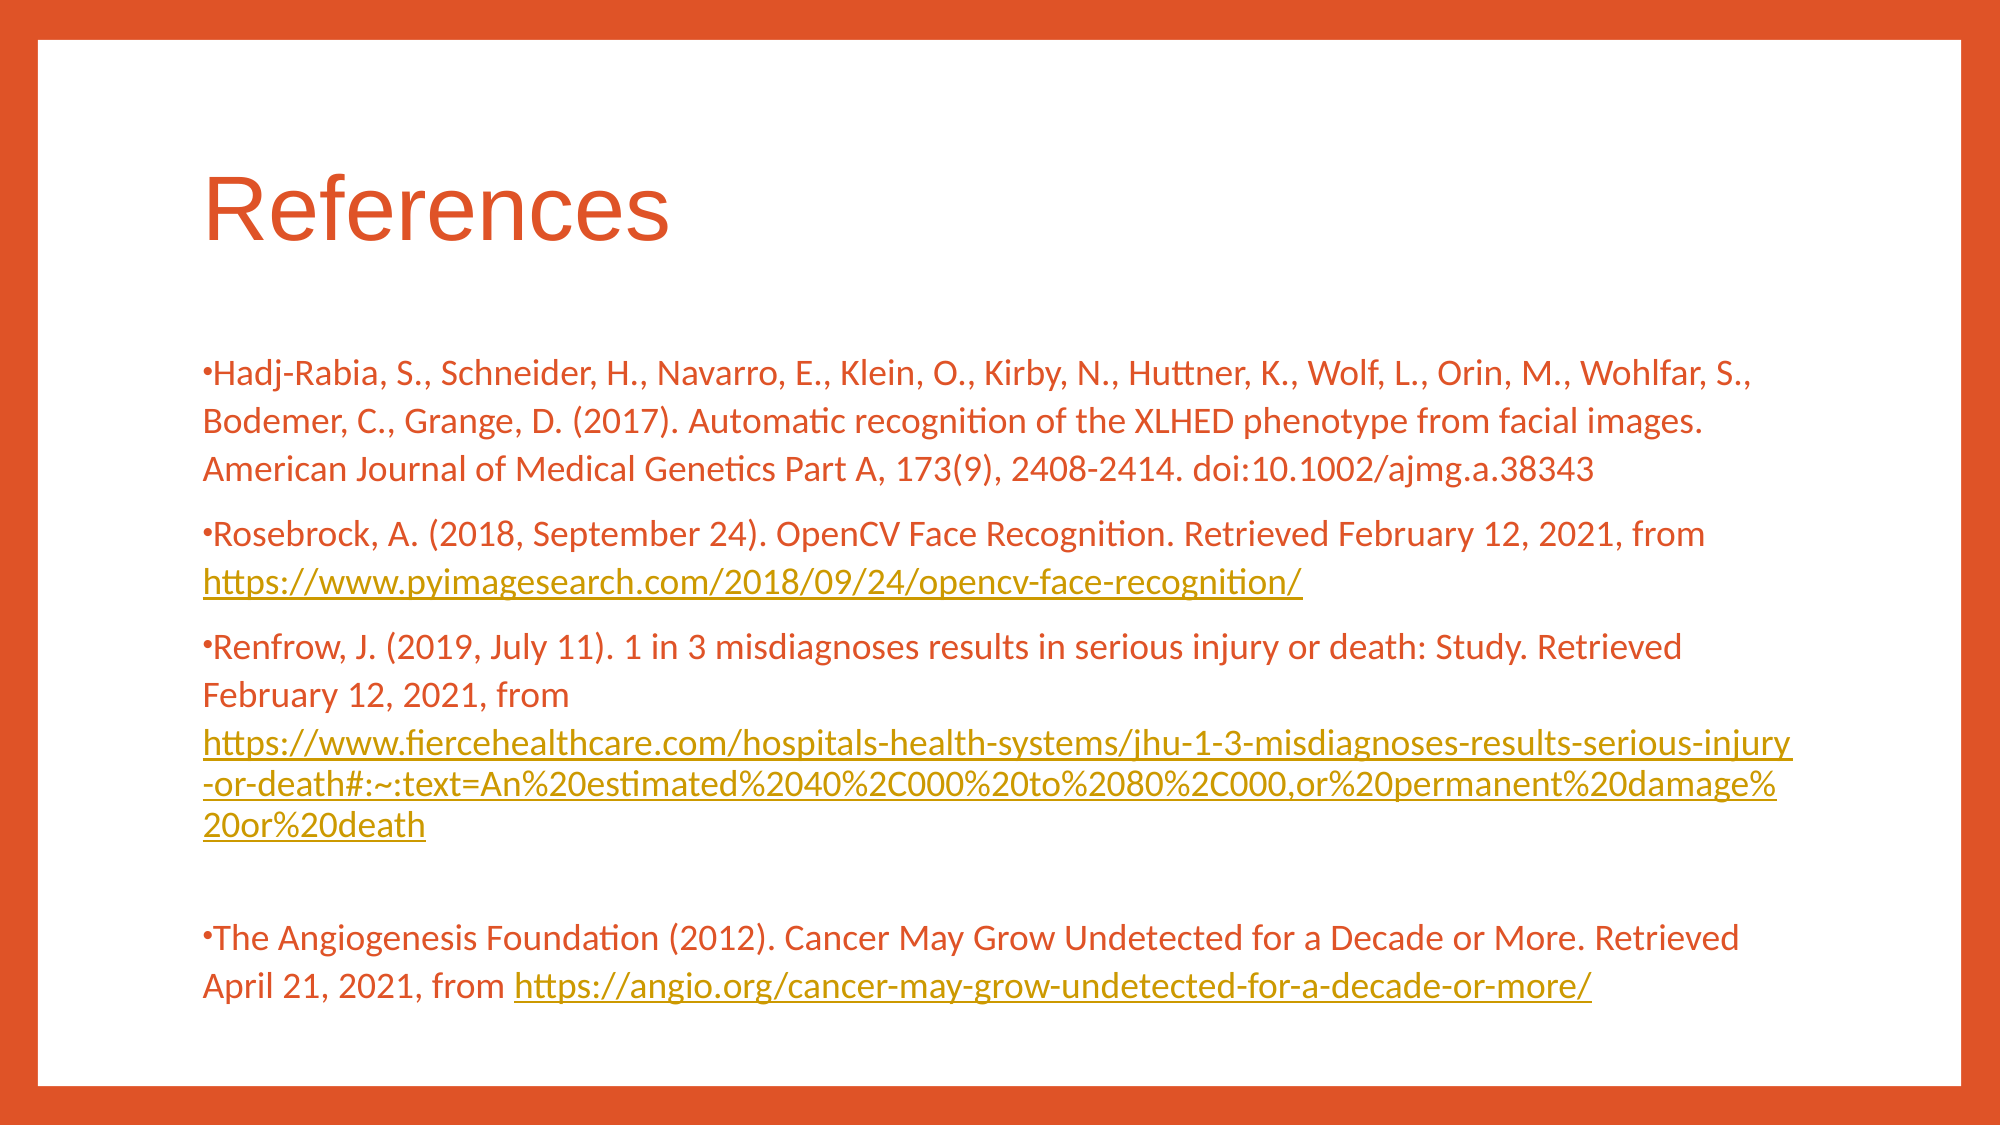

# References
Hadj-Rabia, S., Schneider, H., Navarro, E., Klein, O., Kirby, N., Huttner, K., Wolf, L., Orin, M., Wohlfar, S., Bodemer, C., Grange, D. (2017). Automatic recognition of the XLHED phenotype from facial images. American Journal of Medical Genetics Part A, 173(9), 2408-2414. doi:10.1002/ajmg.a.38343
Rosebrock, A. (2018, September 24). OpenCV Face Recognition. Retrieved February 12, 2021, from https://www.pyimagesearch.com/2018/09/24/opencv-face-recognition/
Renfrow, J. (2019, July 11). 1 in 3 misdiagnoses results in serious injury or death: Study. Retrieved February 12, 2021, from https://www.fiercehealthcare.com/hospitals-health-systems/jhu-1-3-misdiagnoses-results-serious-injury-or-death#:~:text=An%20estimated%2040%2C000%20to%2080%2C000,or%20permanent%20damage%20or%20death
The Angiogenesis Foundation (2012). Cancer May Grow Undetected for a Decade or More. Retrieved April 21, 2021, from https://angio.org/cancer-may-grow-undetected-for-a-decade-or-more/